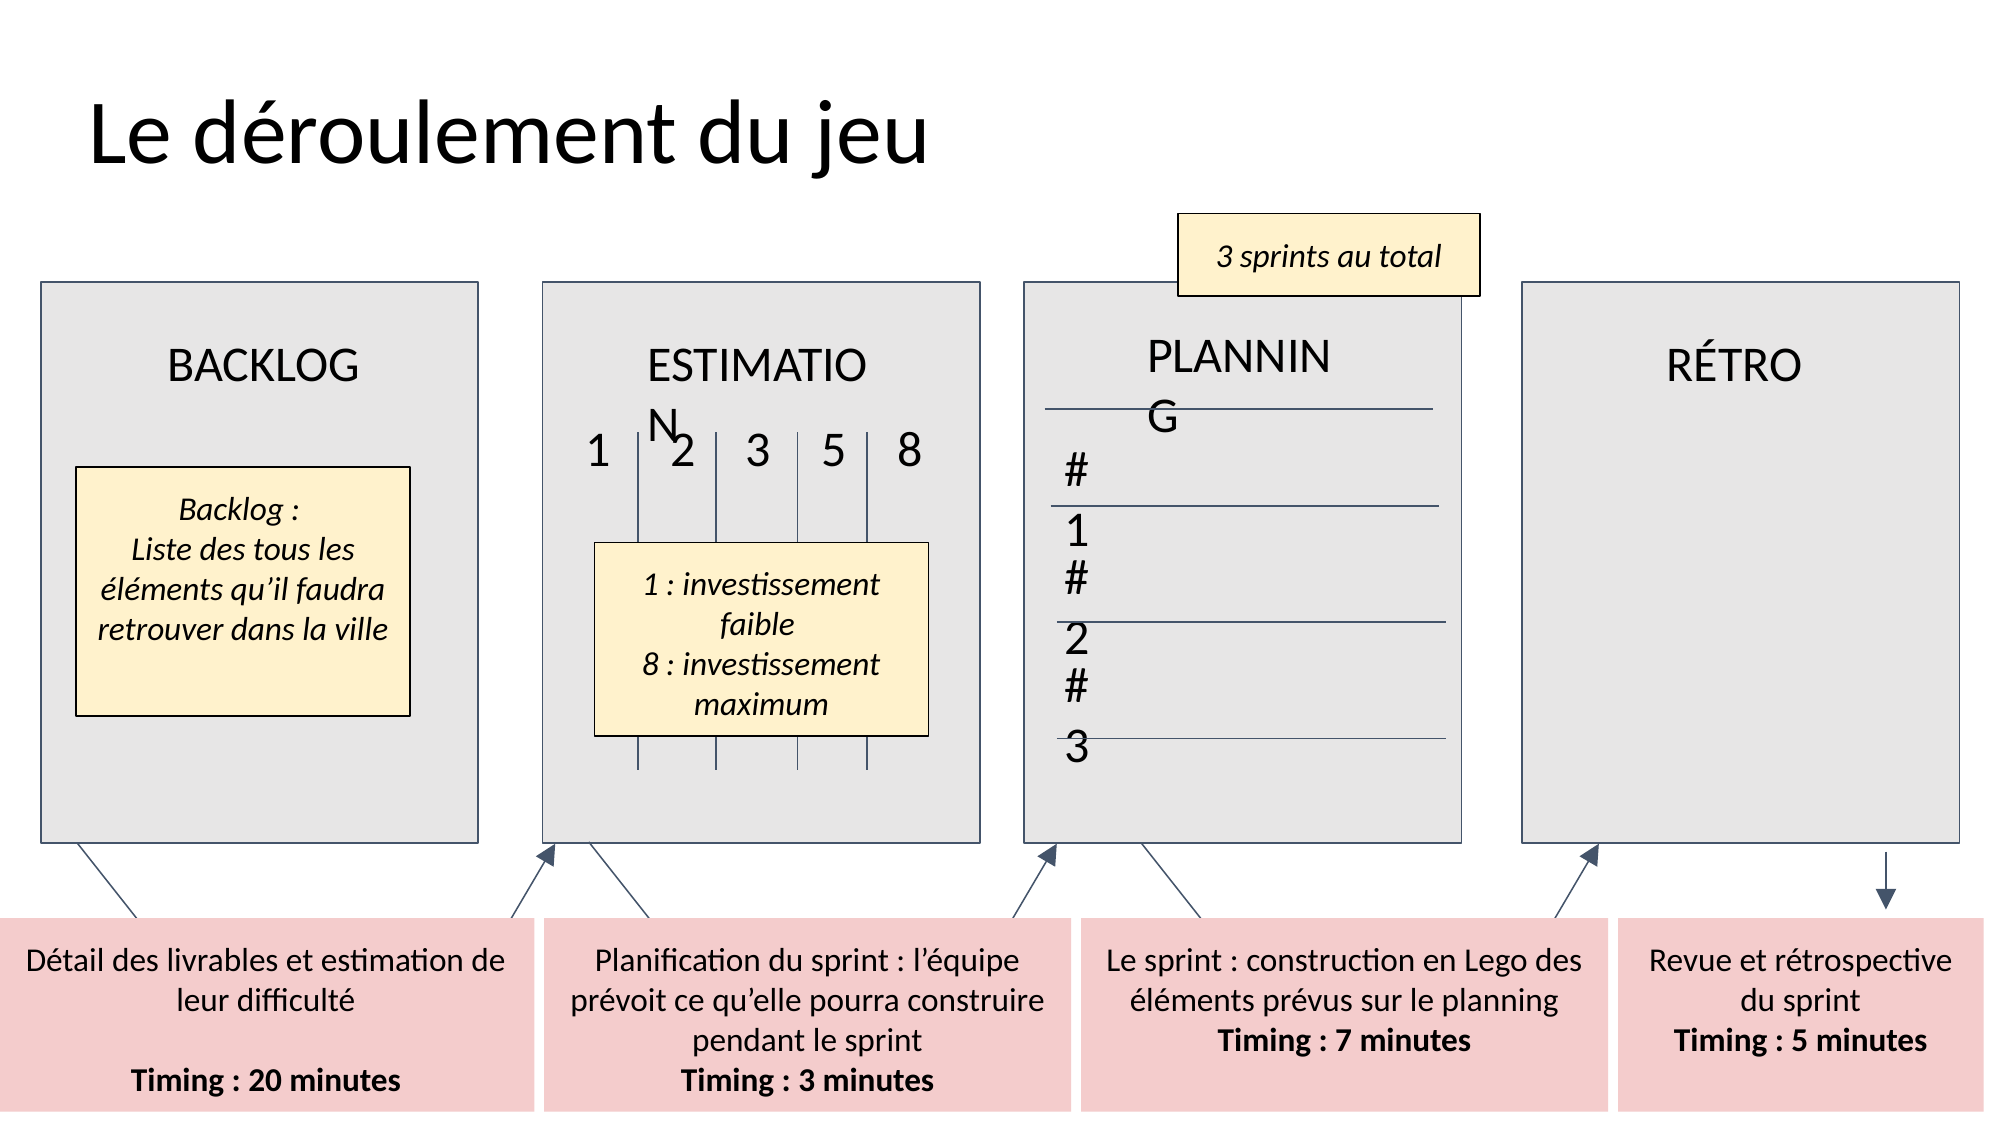

# Le déroulement du jeu
3 sprints au total

PLANNING
BACKLOG
ESTIMATION
RÉTRO
1
2
3
5
8
#1
Backlog :
Liste des tous les éléments qu’il faudra retrouver dans la ville
#2
1 : investissement faible
8 : investissement maximum
#3
Détail des livrables et estimation de leur difficulté

Timing : 20 minutes
Planification du sprint : l’équipe prévoit ce qu’elle pourra construire pendant le sprint
Timing : 3 minutes
Le sprint : construction en Lego des éléments prévus sur le planning
Timing : 7 minutes
Revue et rétrospective du sprint
Timing : 5 minutes